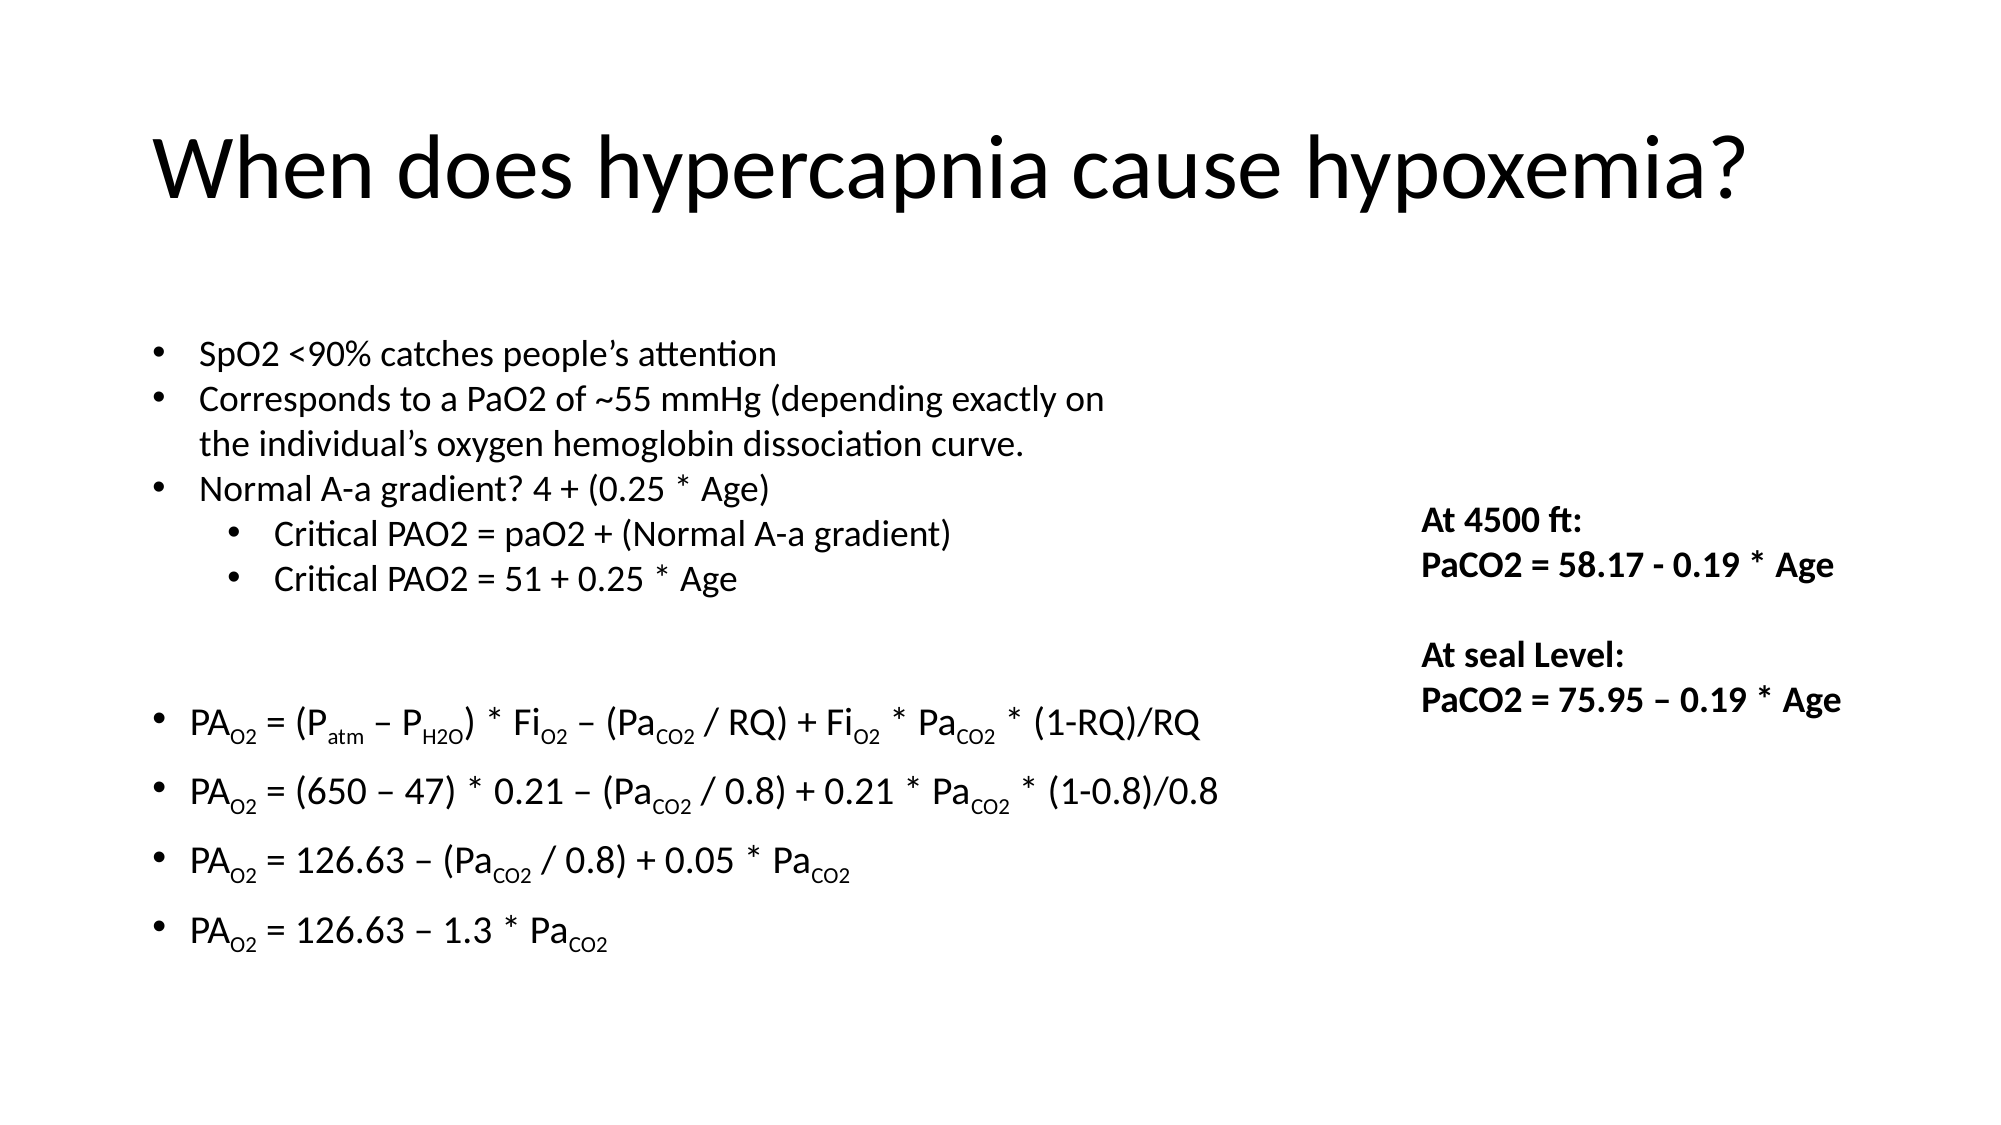

# When does hypercapnia cause hypoxemia?
SpO2 <90% catches people’s attention
Corresponds to a PaO2 of ~55 mmHg (depending exactly on the individual’s oxygen hemoglobin dissociation curve.
Normal A-a gradient? 4 + (0.25 * Age)
Critical PAO2 = paO2 + (Normal A-a gradient)
Critical PAO2 = 51 + 0.25 * Age
At 4500 ft:
PaCO2 = 58.17 - 0.19 * Age

At seal Level:
PaCO2 = 75.95 – 0.19 * Age
PAO2 = (Patm – PH2O) * FiO2 – (PaCO2 / RQ) + FiO2 * PaCO2 * (1-RQ)/RQ
PAO2 = (650 – 47) * 0.21 – (PaCO2 / 0.8) + 0.21 * PaCO2 * (1-0.8)/0.8
PAO2 = 126.63 – (PaCO2 / 0.8) + 0.05 * PaCO2
PAO2 = 126.63 – 1.3 * PaCO2